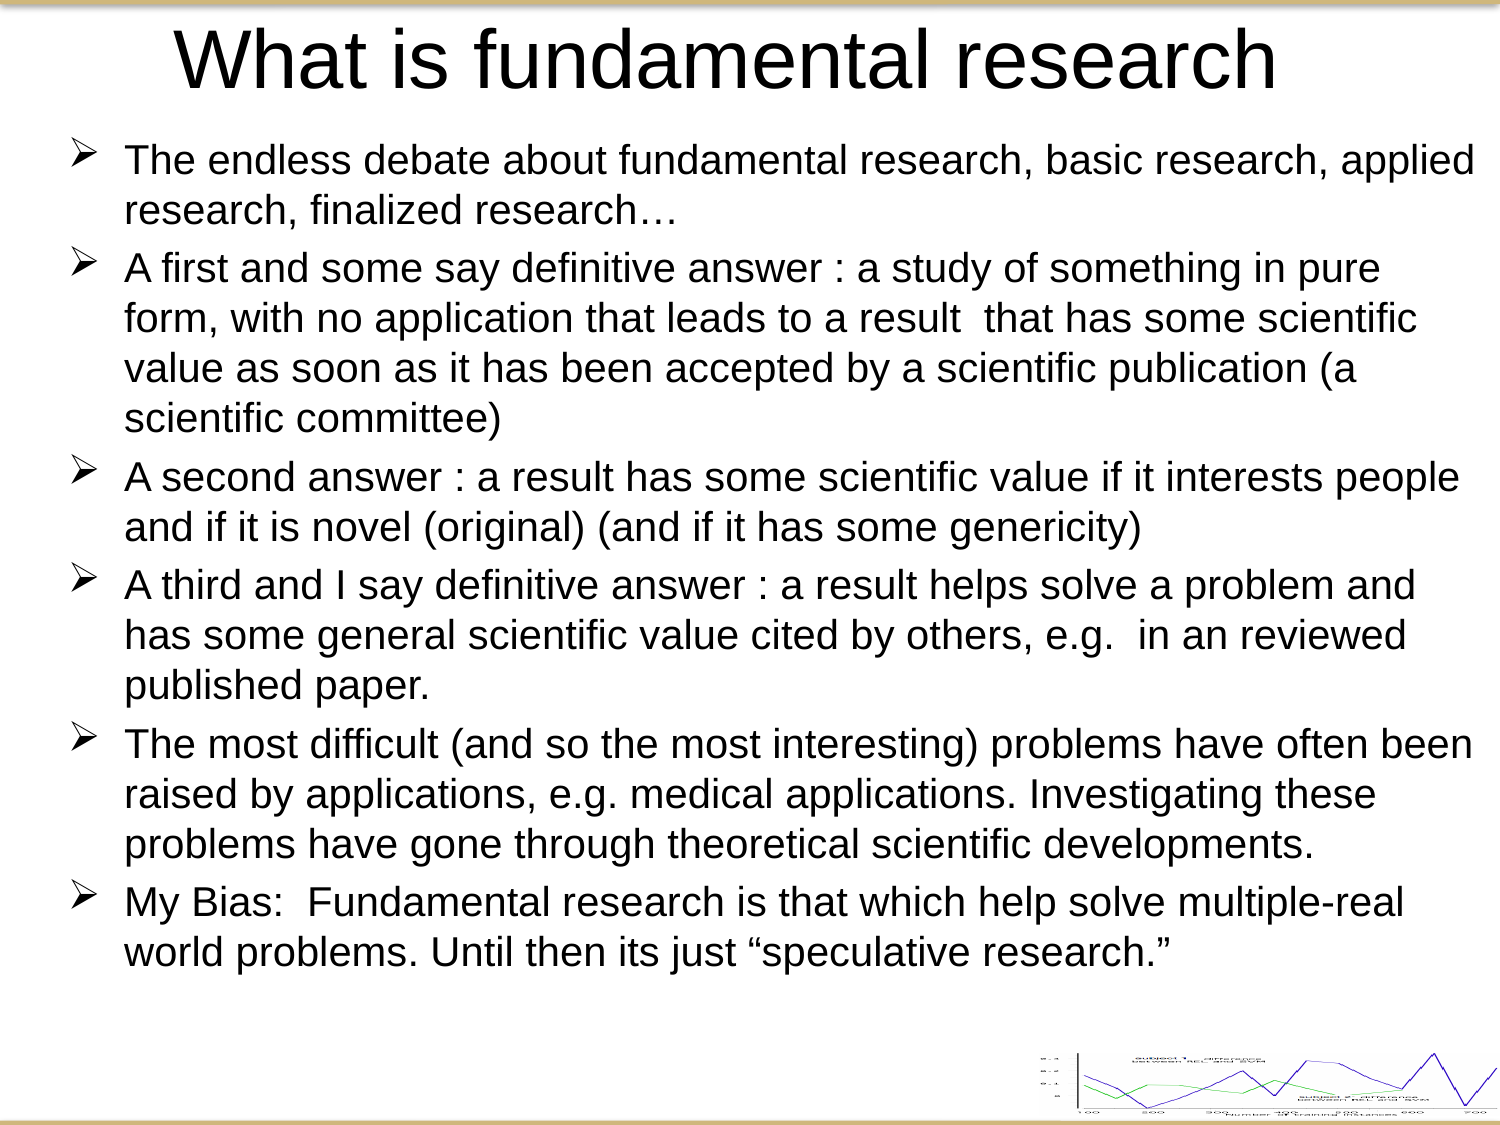

What is fundamental research
The endless debate about fundamental research, basic research, applied research, finalized research…
A first and some say definitive answer : a study of something in pure form, with no application that leads to a result  that has some scientific value as soon as it has been accepted by a scientific publication (a scientific committee)
A second answer : a result has some scientific value if it interests people and if it is novel (original) (and if it has some genericity)
A third and I say definitive answer : a result helps solve a problem and has some general scientific value cited by others, e.g.  in an reviewed published paper.
The most difficult (and so the most interesting) problems have often been raised by applications, e.g. medical applications. Investigating these problems have gone through theoretical scientific developments.
My Bias:  Fundamental research is that which help solve multiple-real world problems. Until then its just “speculative research.”